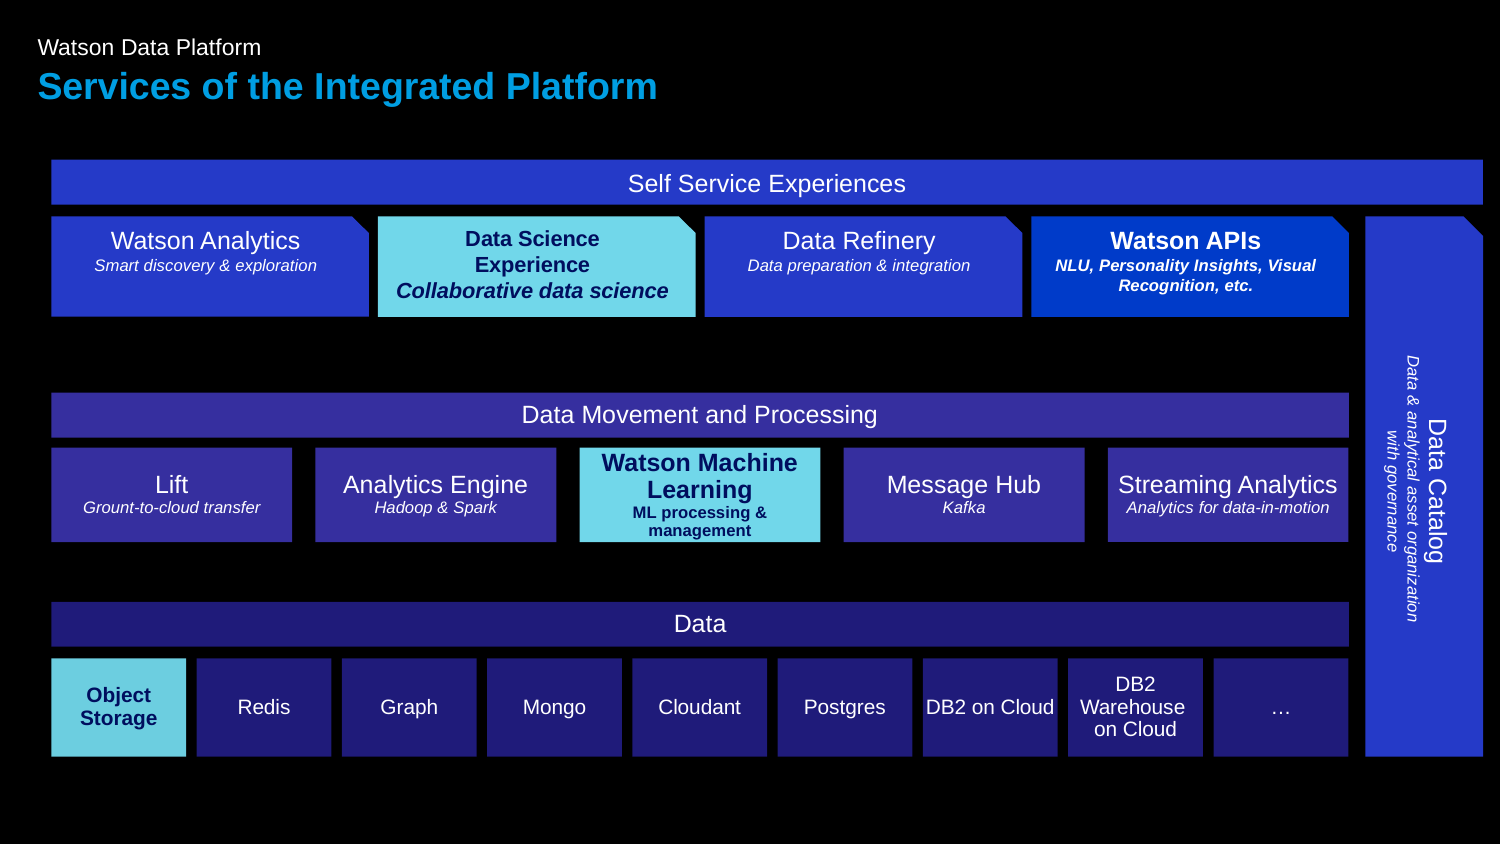

Watson Data Platform
# Services of the Integrated Platform
Self Service Experiences
Watson Analytics
Smart discovery & exploration
Data Science
Experience
Collaborative data science
Data Refinery
Data preparation & integration
Watson APIs
NLU, Personality Insights, Visual Recognition, etc.
Data Catalog
Data & analytical asset organization
with governance
Data Movement and Processing
Analytics Engine
Hadoop & Spark
Watson Machine Learning
ML processing & management
Message Hub
Kafka
Lift
Grount-to-cloud transfer
Streaming Analytics
Analytics for data-in-motion
Data
Object Storage
…
Cloudant
DB2 Warehouse
on Cloud
Redis
Graph
Mongo
Postgres
DB2 on Cloud